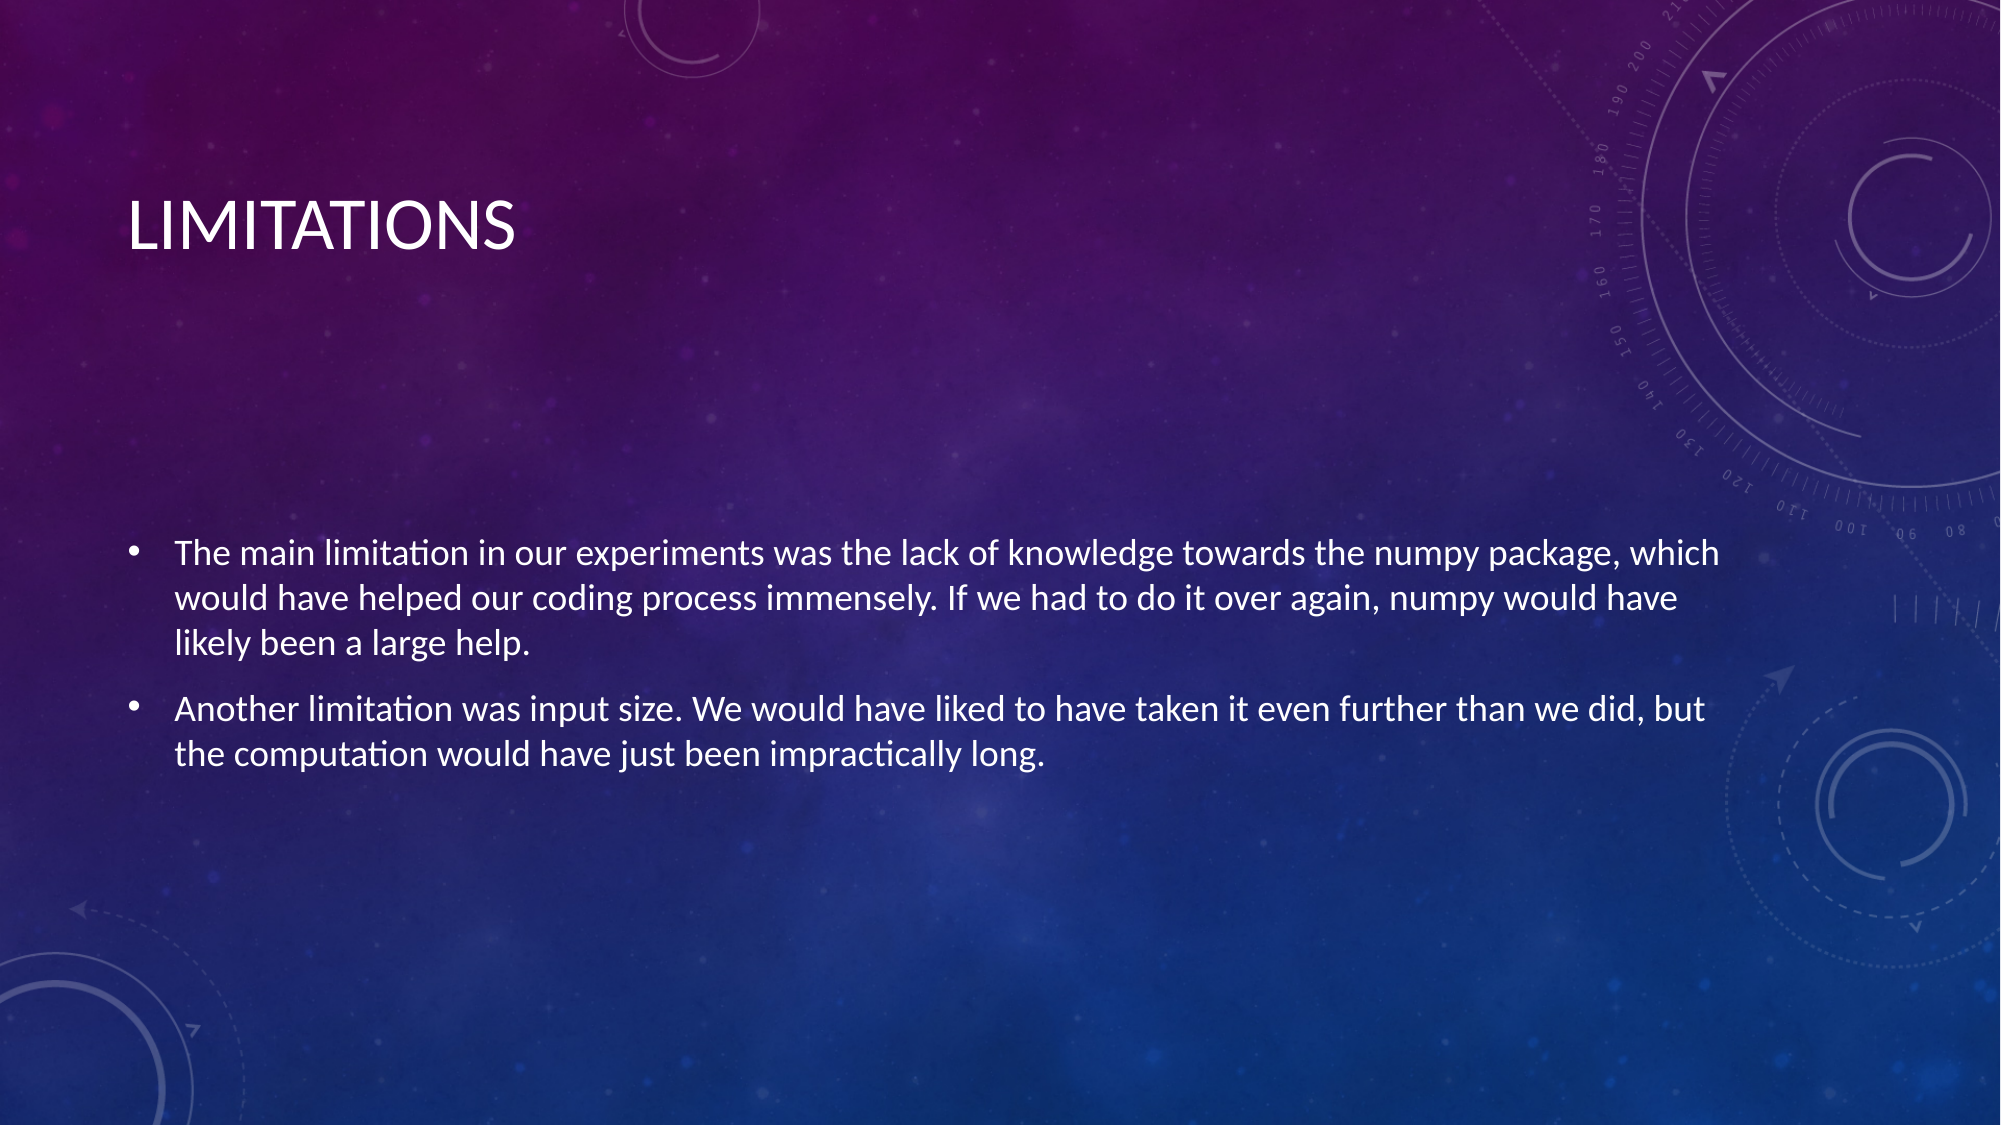

# LIMITATIONS
The main limitation in our experiments was the lack of knowledge towards the numpy package, which would have helped our coding process immensely. If we had to do it over again, numpy would have likely been a large help.
Another limitation was input size. We would have liked to have taken it even further than we did, but the computation would have just been impractically long.